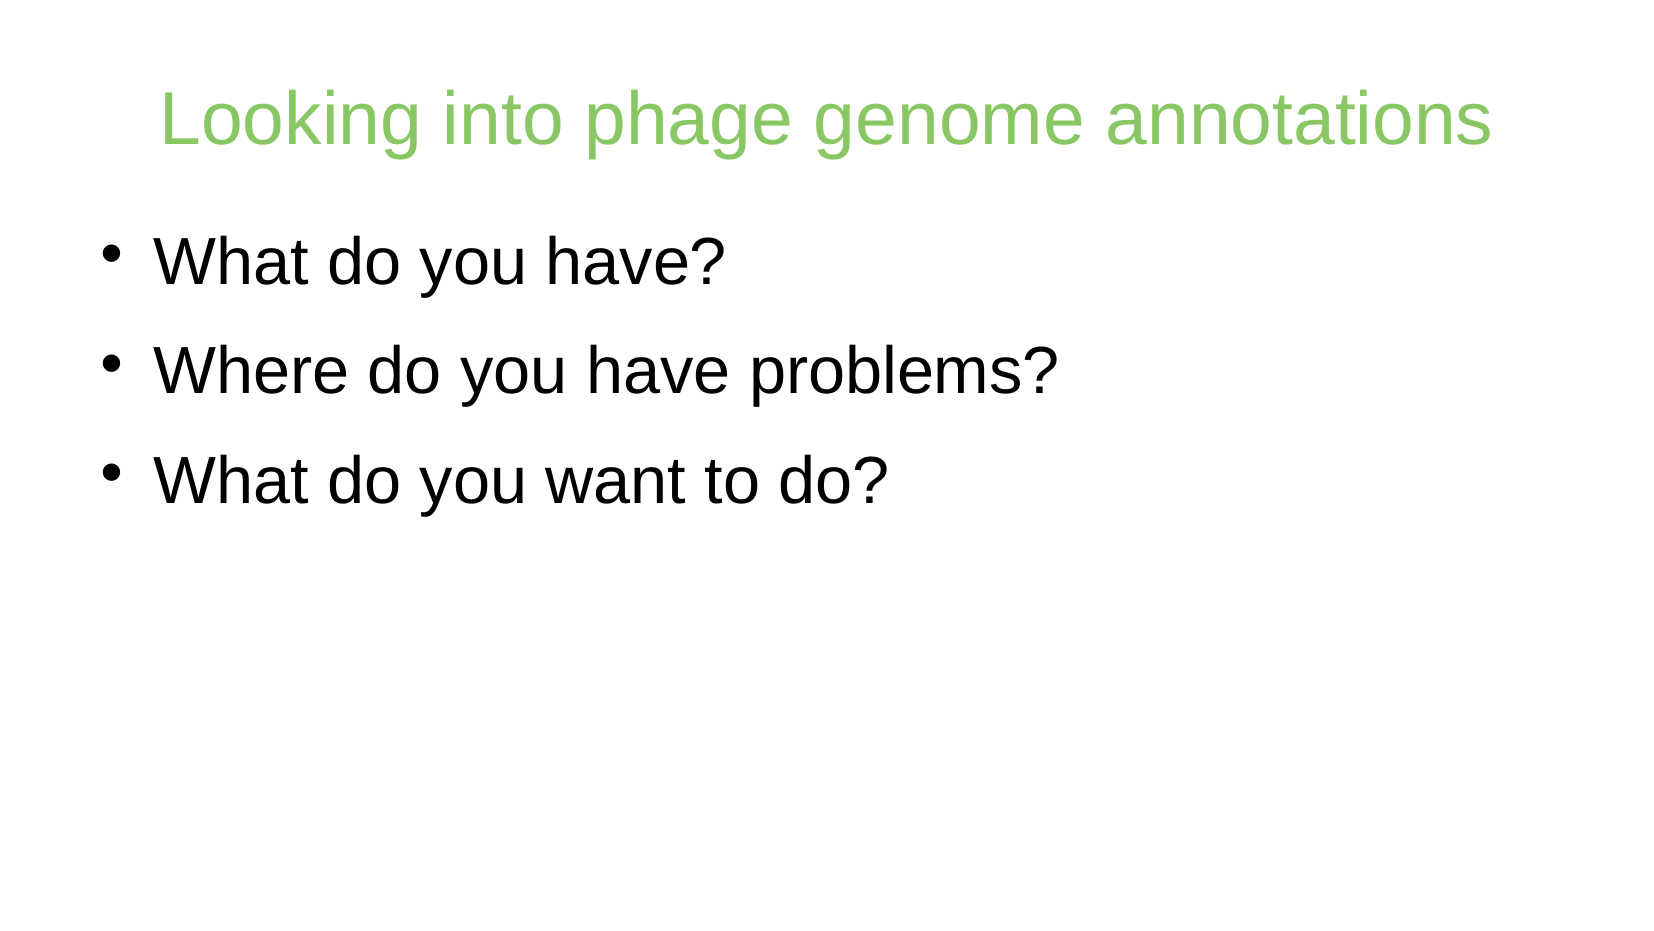

Looking into phage genome annotations
What do you have?
Where do you have problems?
What do you want to do?